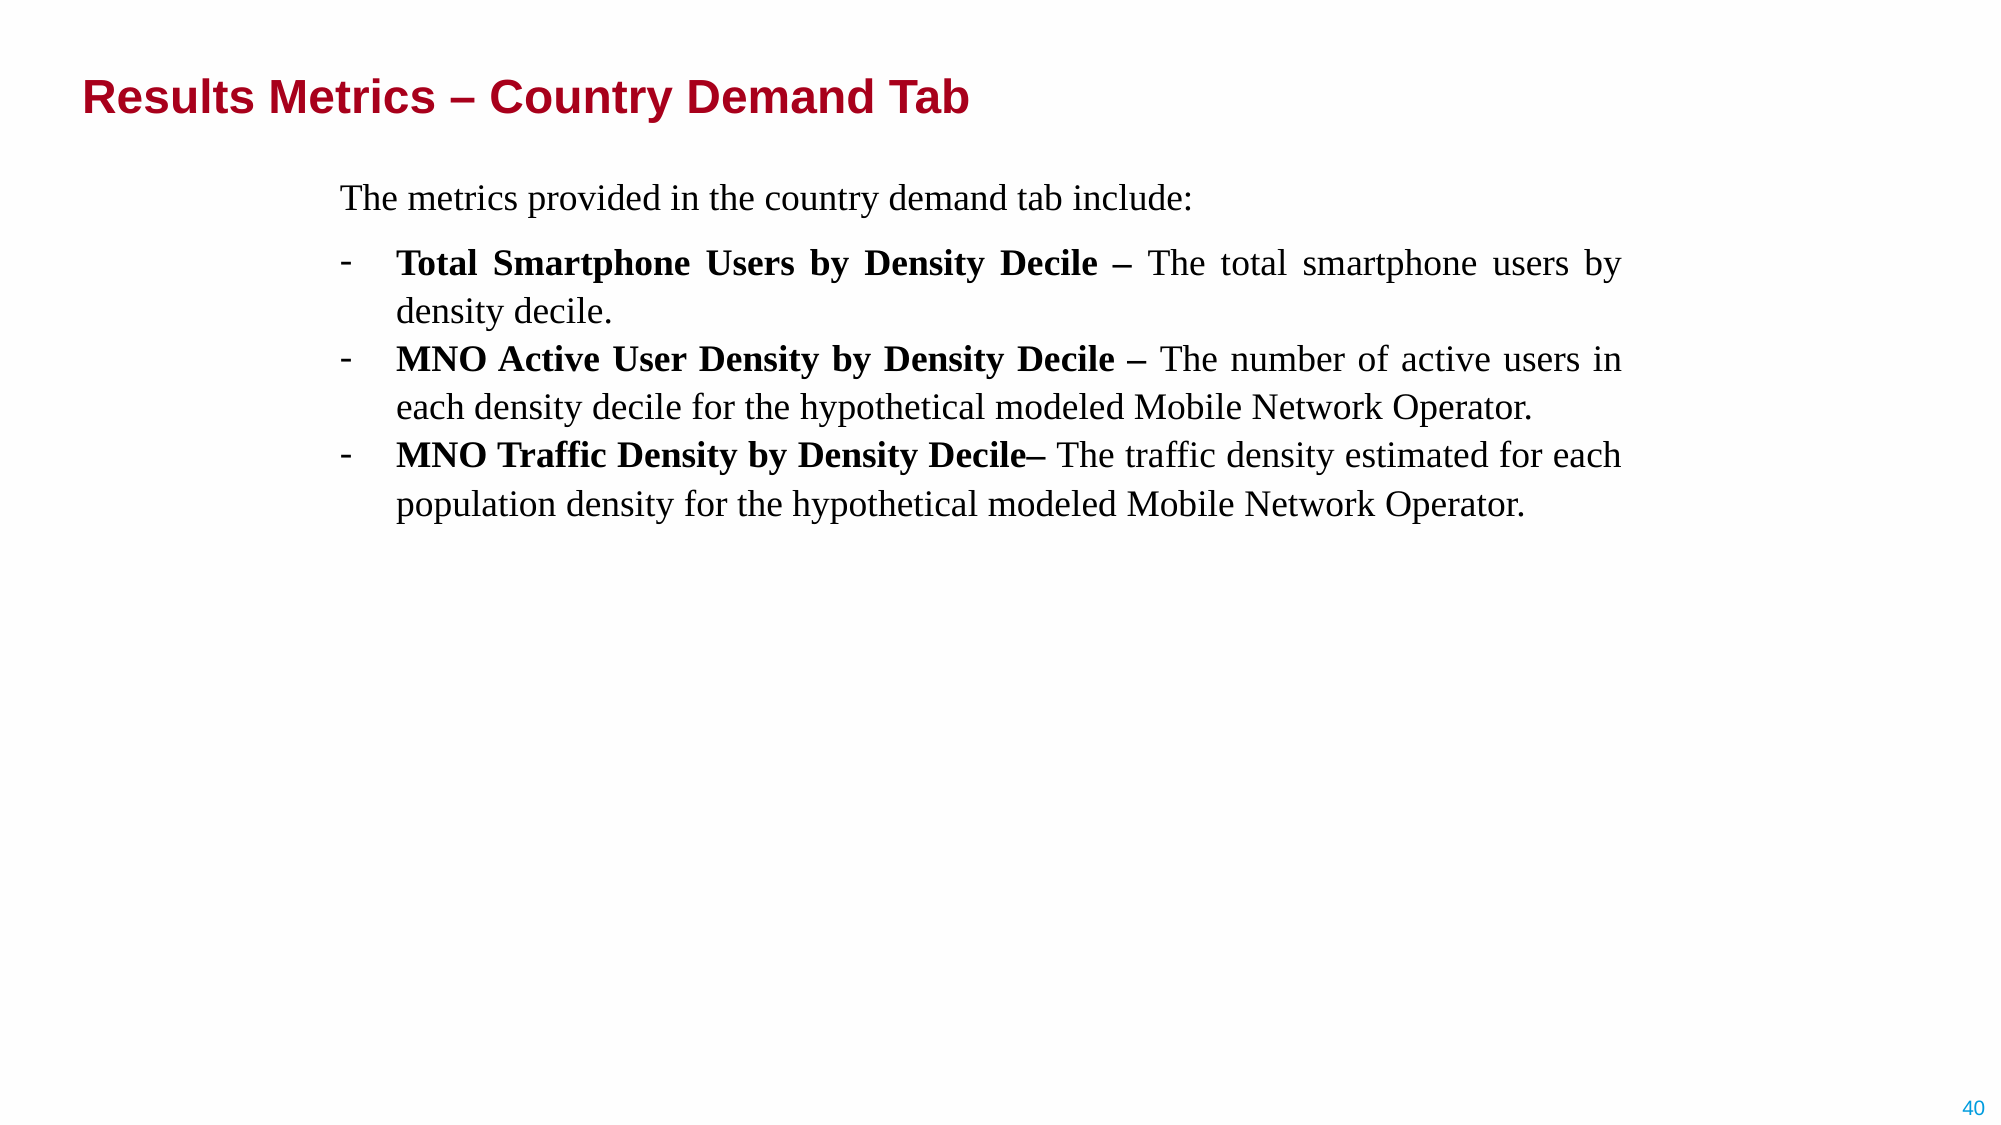

Results Metrics – Country Demand Tab
The metrics provided in the country demand tab include:
Total Smartphone Users by Density Decile – The total smartphone users by density decile.
MNO Active User Density by Density Decile – The number of active users in each density decile for the hypothetical modeled Mobile Network Operator.
MNO Traffic Density by Density Decile– The traffic density estimated for each population density for the hypothetical modeled Mobile Network Operator.